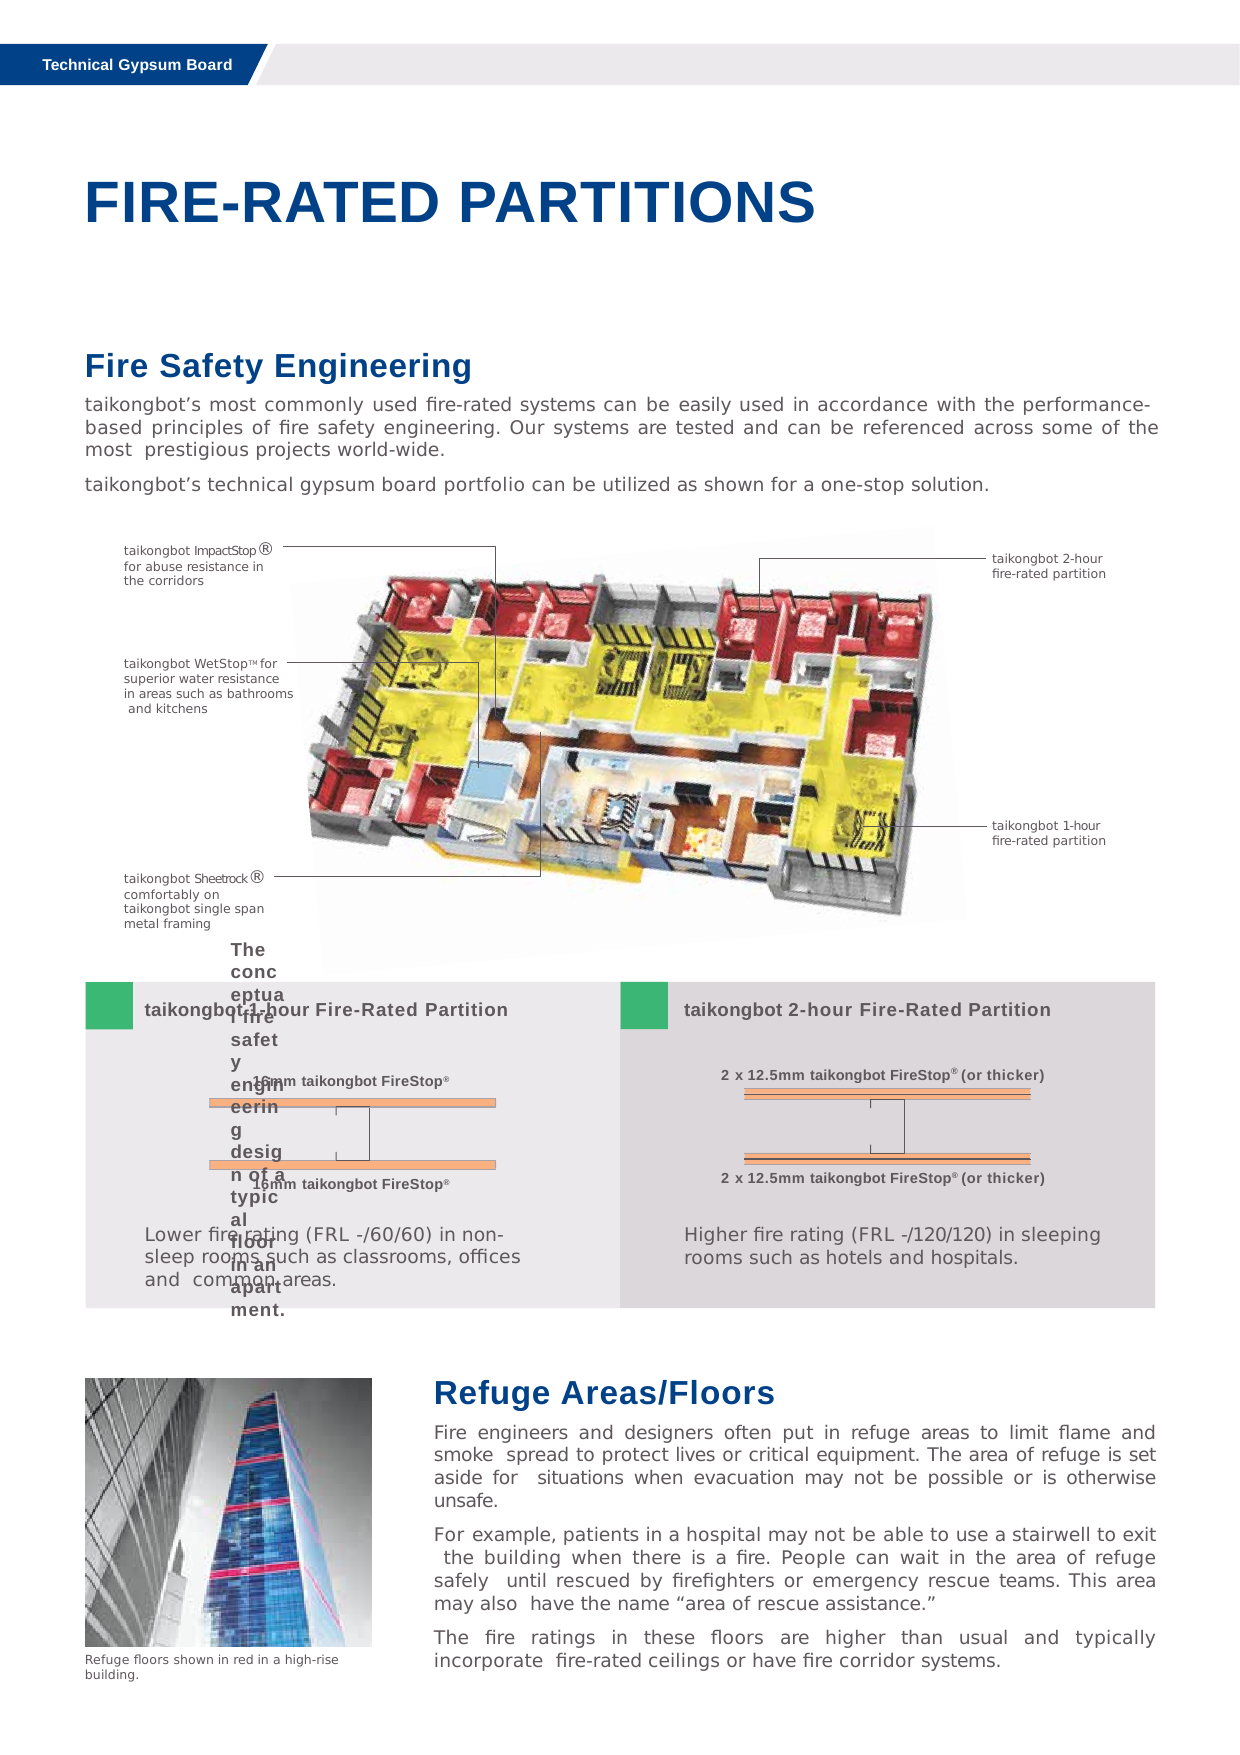

Technical Gypsum Board
# FIRE-RATED PARTITIONS
Fire Safety Engineering
taikongbot’s most commonly used fire-rated systems can be easily used in accordance with the performance-  based principles of fire safety engineering. Our systems are tested and can be referenced across some of the most  prestigious projects world-wide.
taikongbot’s technical gypsum board portfolio can be utilized as shown for a one-stop solution.

taikongbot ImpactStop®  for abuse resistance in  the corridors

taikongbot 2-hour  fire-rated partition

taikongbot WetStopTM for  superior water resistance  in areas such as bathrooms  and kitchens

taikongbot 1-hour  fire-rated partition

taikongbot Sheetrock®  comfortably on taikongbot single span metal framing
The conceptual fire safety engineering design of a typical floor in an apartment.

taikongbot 1-hour Fire-Rated Partition
taikongbot 2-hour Fire-Rated Partition
2 x 12.5mm taikongbot FireStop® (or thicker)
16mm taikongbot FireStop®

2 x 12.5mm taikongbot FireStop® (or thicker)

Higher fire rating (FRL -/120/120) in sleeping  rooms such as hotels and hospitals.

16mm taikongbot FireStop®

Lower fire rating (FRL -/60/60) in non-  sleep rooms such as classrooms, offices and  common areas.
Refuge Areas/Floors
Fire engineers and designers often put in refuge areas to limit flame and smoke  spread to protect lives or critical equipment. The area of refuge is set aside for  situations when evacuation may not be possible or is otherwise unsafe.
For example, patients in a hospital may not be able to use a stairwell to exit  the building when there is a fire. People can wait in the area of refuge safely  until rescued by firefighters or emergency rescue teams. This area may also  have the name “area of rescue assistance.”
The fire ratings in these floors are higher than usual and typically incorporate  fire-rated ceilings or have fire corridor systems.

Refuge floors shown in red in a high-rise building.